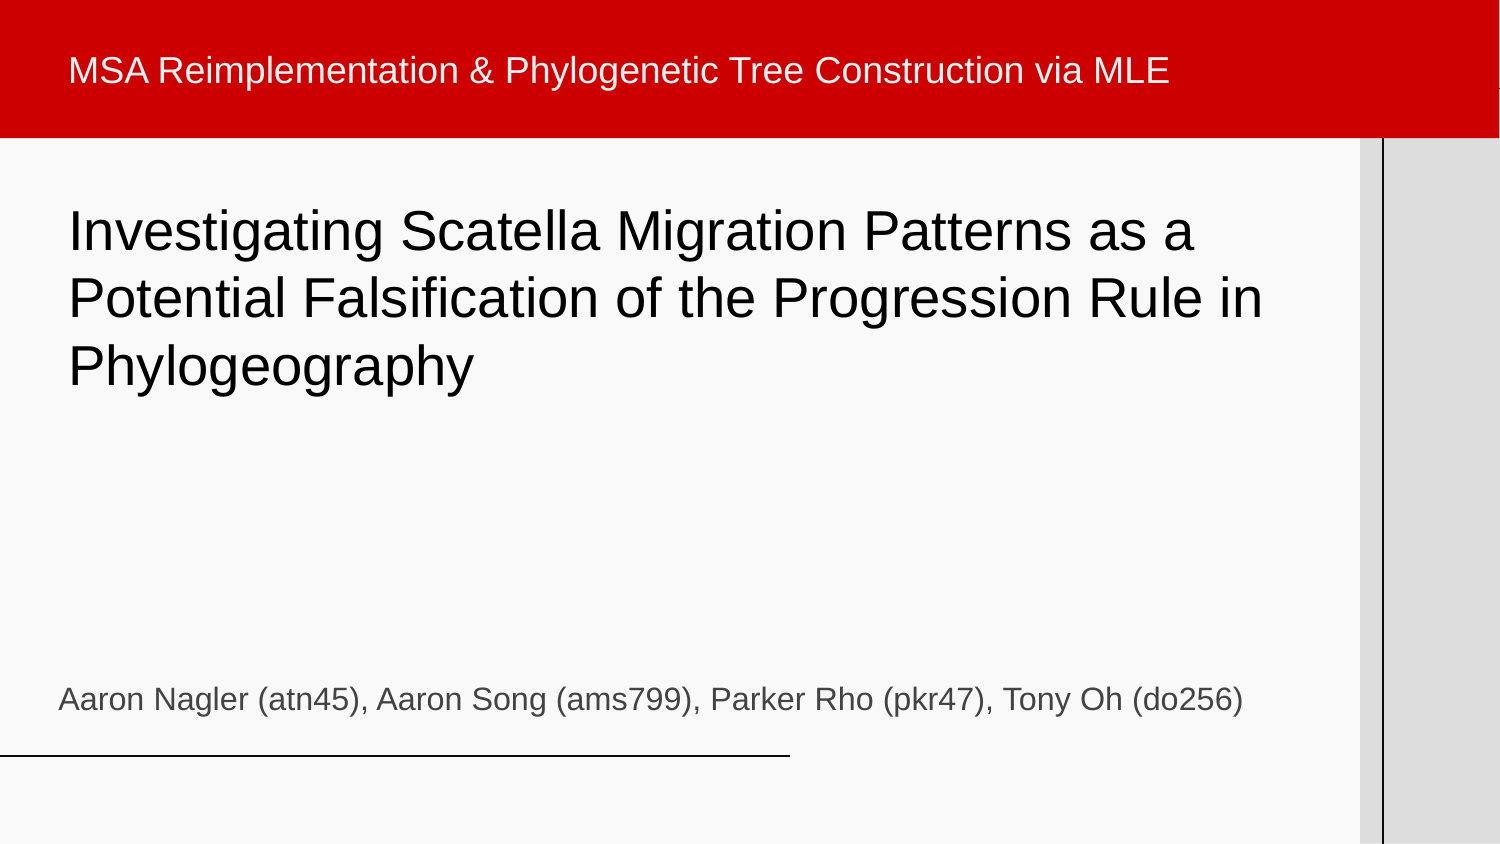

MSA Reimplementation & Phylogenetic Tree Construction via MLE
# Investigating Scatella Migration Patterns as a Potential Falsification of the Progression Rule in Phylogeography
Aaron Nagler (atn45), Aaron Song (ams799), Parker Rho (pkr47), Tony Oh (do256)